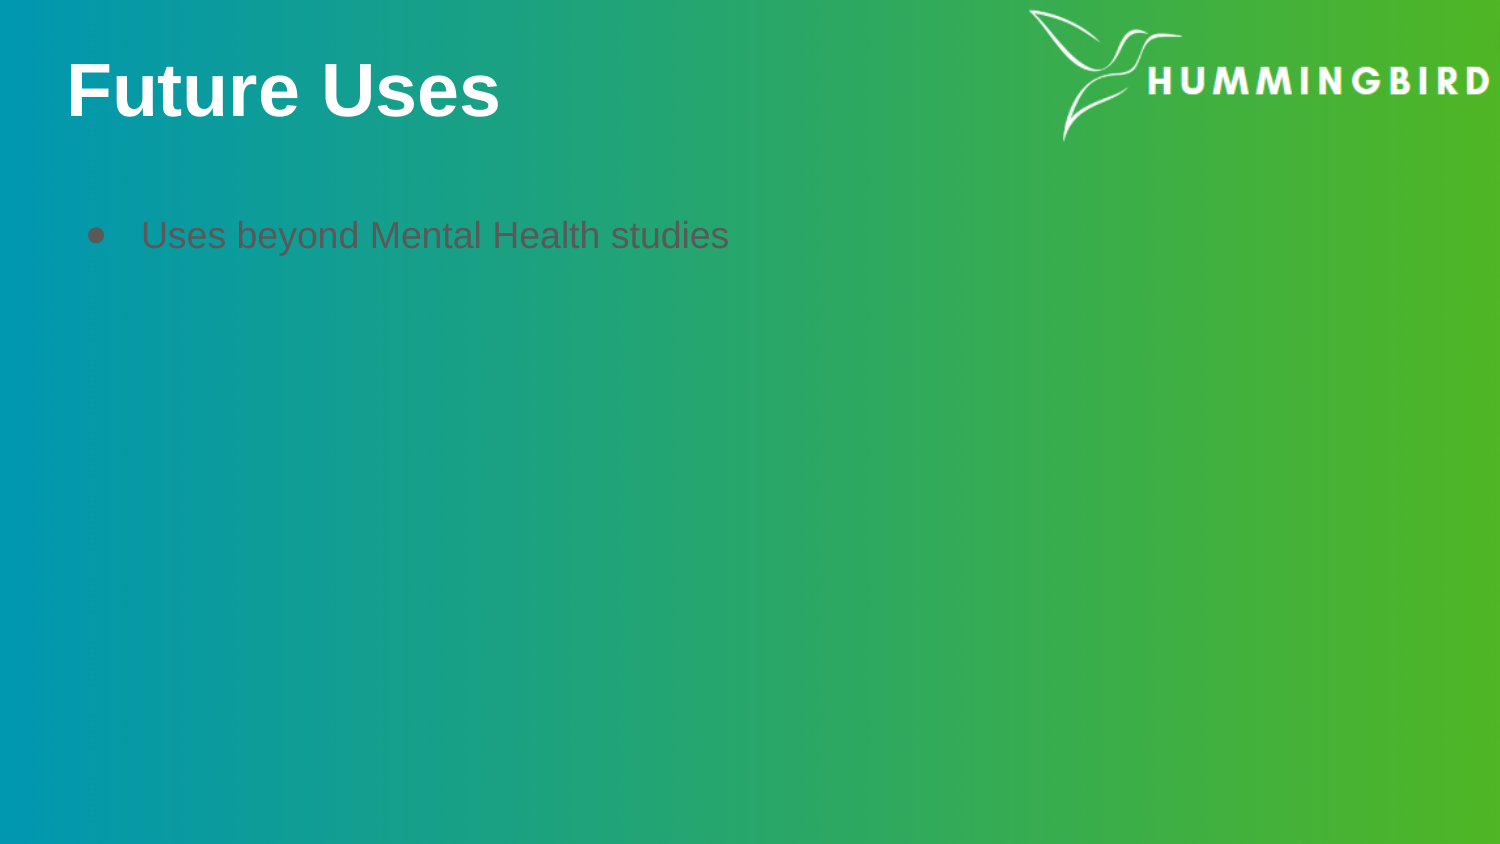

# Future Uses
Uses beyond Mental Health studies